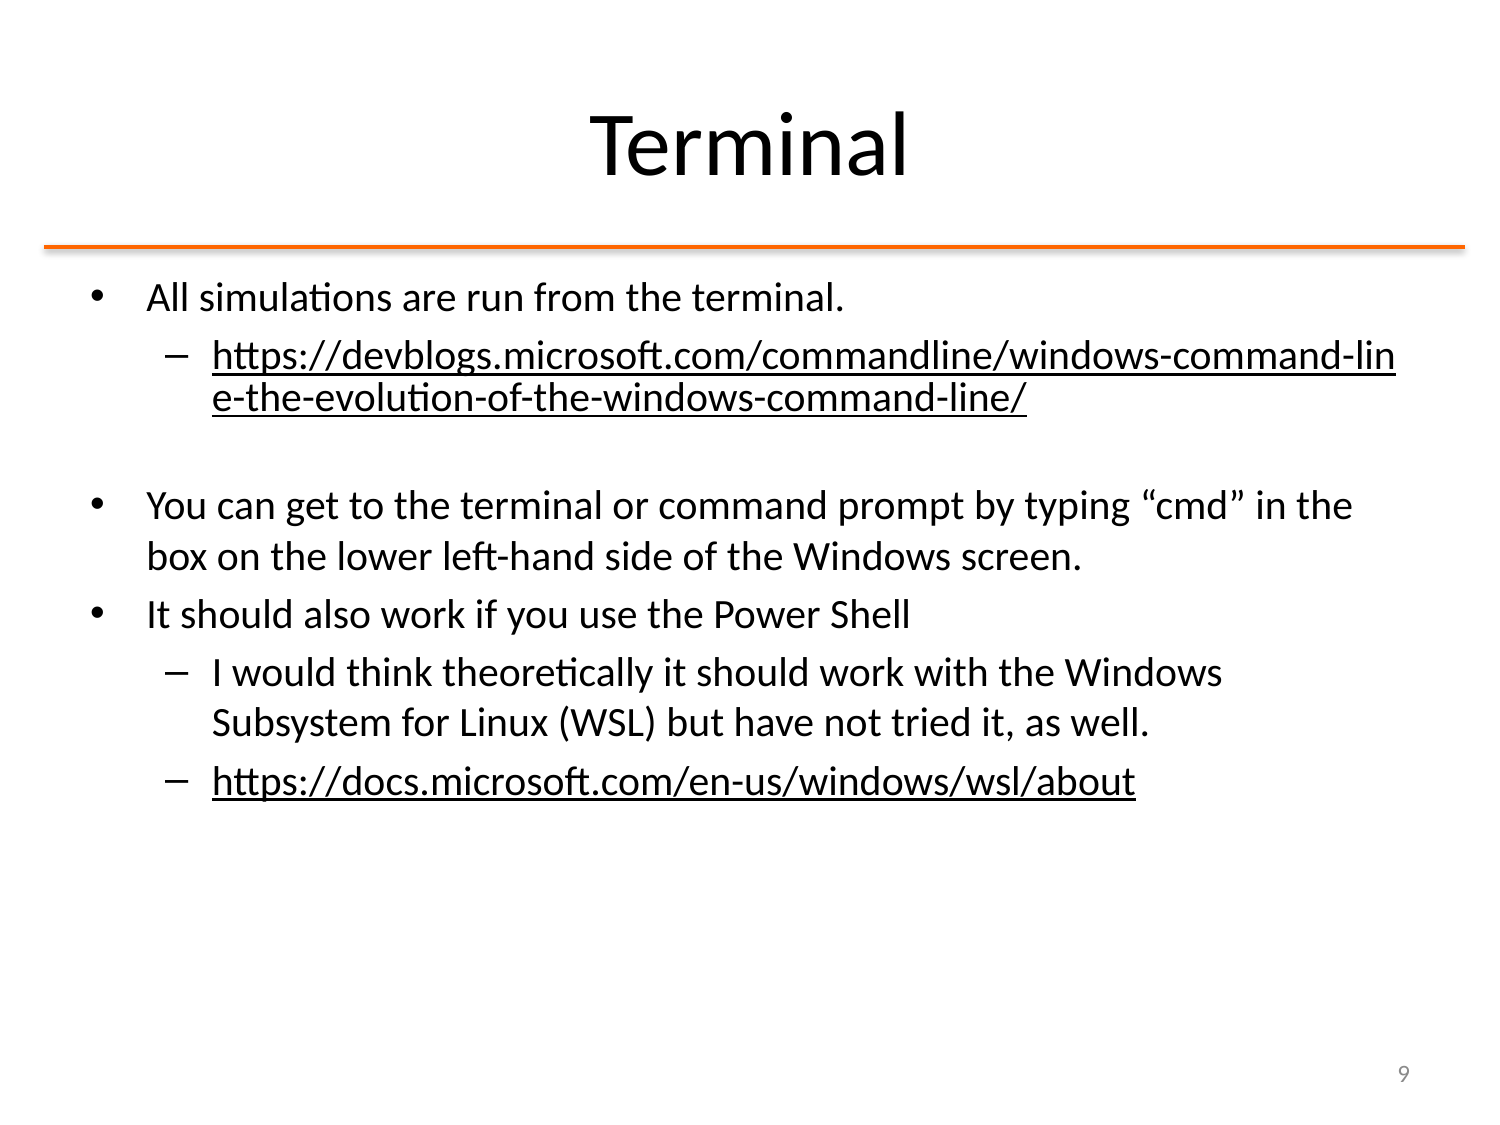

# Terminal
All simulations are run from the terminal.
https://devblogs.microsoft.com/commandline/windows-command-line-the-evolution-of-the-windows-command-line/
You can get to the terminal or command prompt by typing “cmd” in the box on the lower left-hand side of the Windows screen.
It should also work if you use the Power Shell
I would think theoretically it should work with the Windows Subsystem for Linux (WSL) but have not tried it, as well.
https://docs.microsoft.com/en-us/windows/wsl/about
9